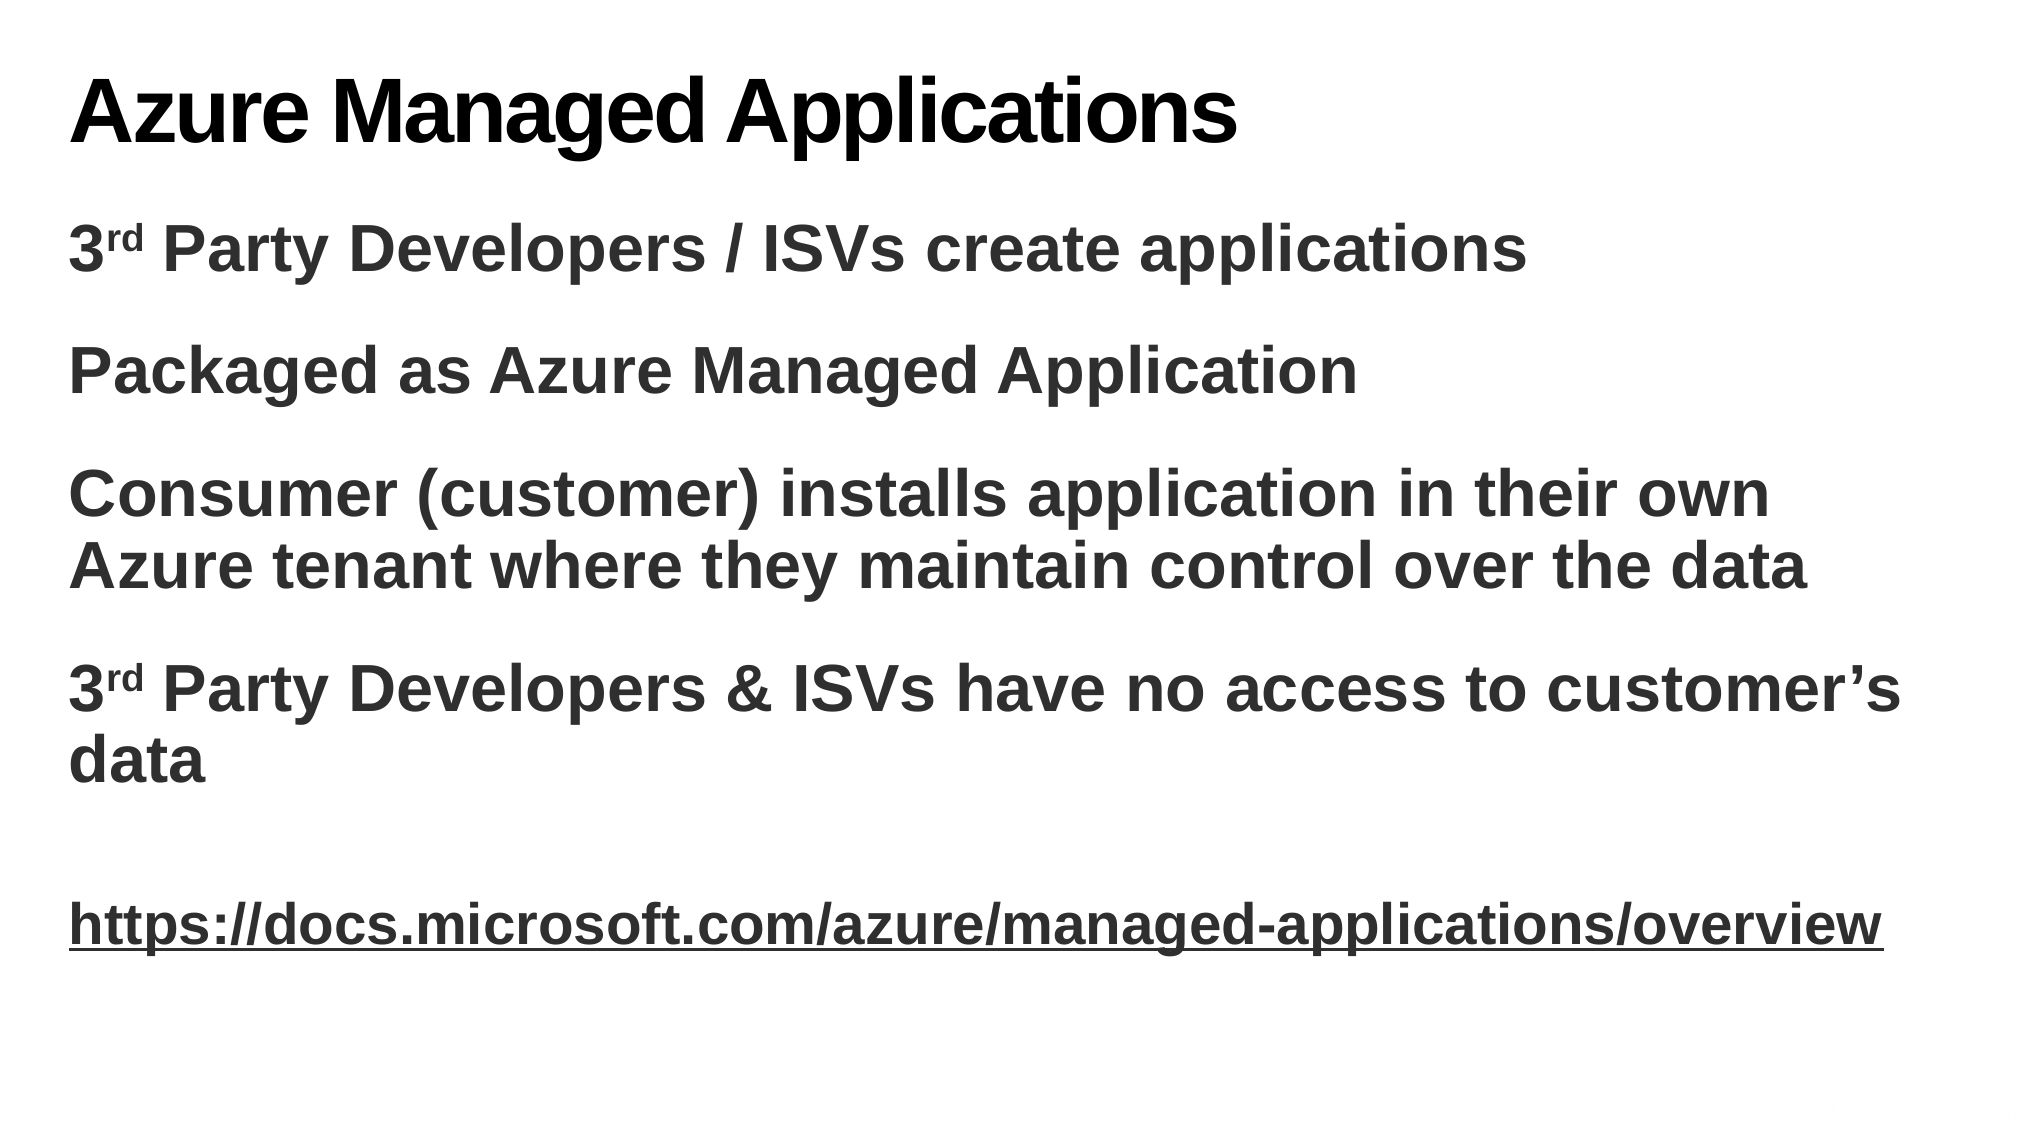

# Azure Managed Applications
3rd Party Developers / ISVs create applications

Packaged as Azure Managed Application

Consumer (customer) installs application in their own Azure tenant where they maintain control over the data

3rd Party Developers & ISVs have no access to customer’s data

https://docs.microsoft.com/azure/managed-applications/overview